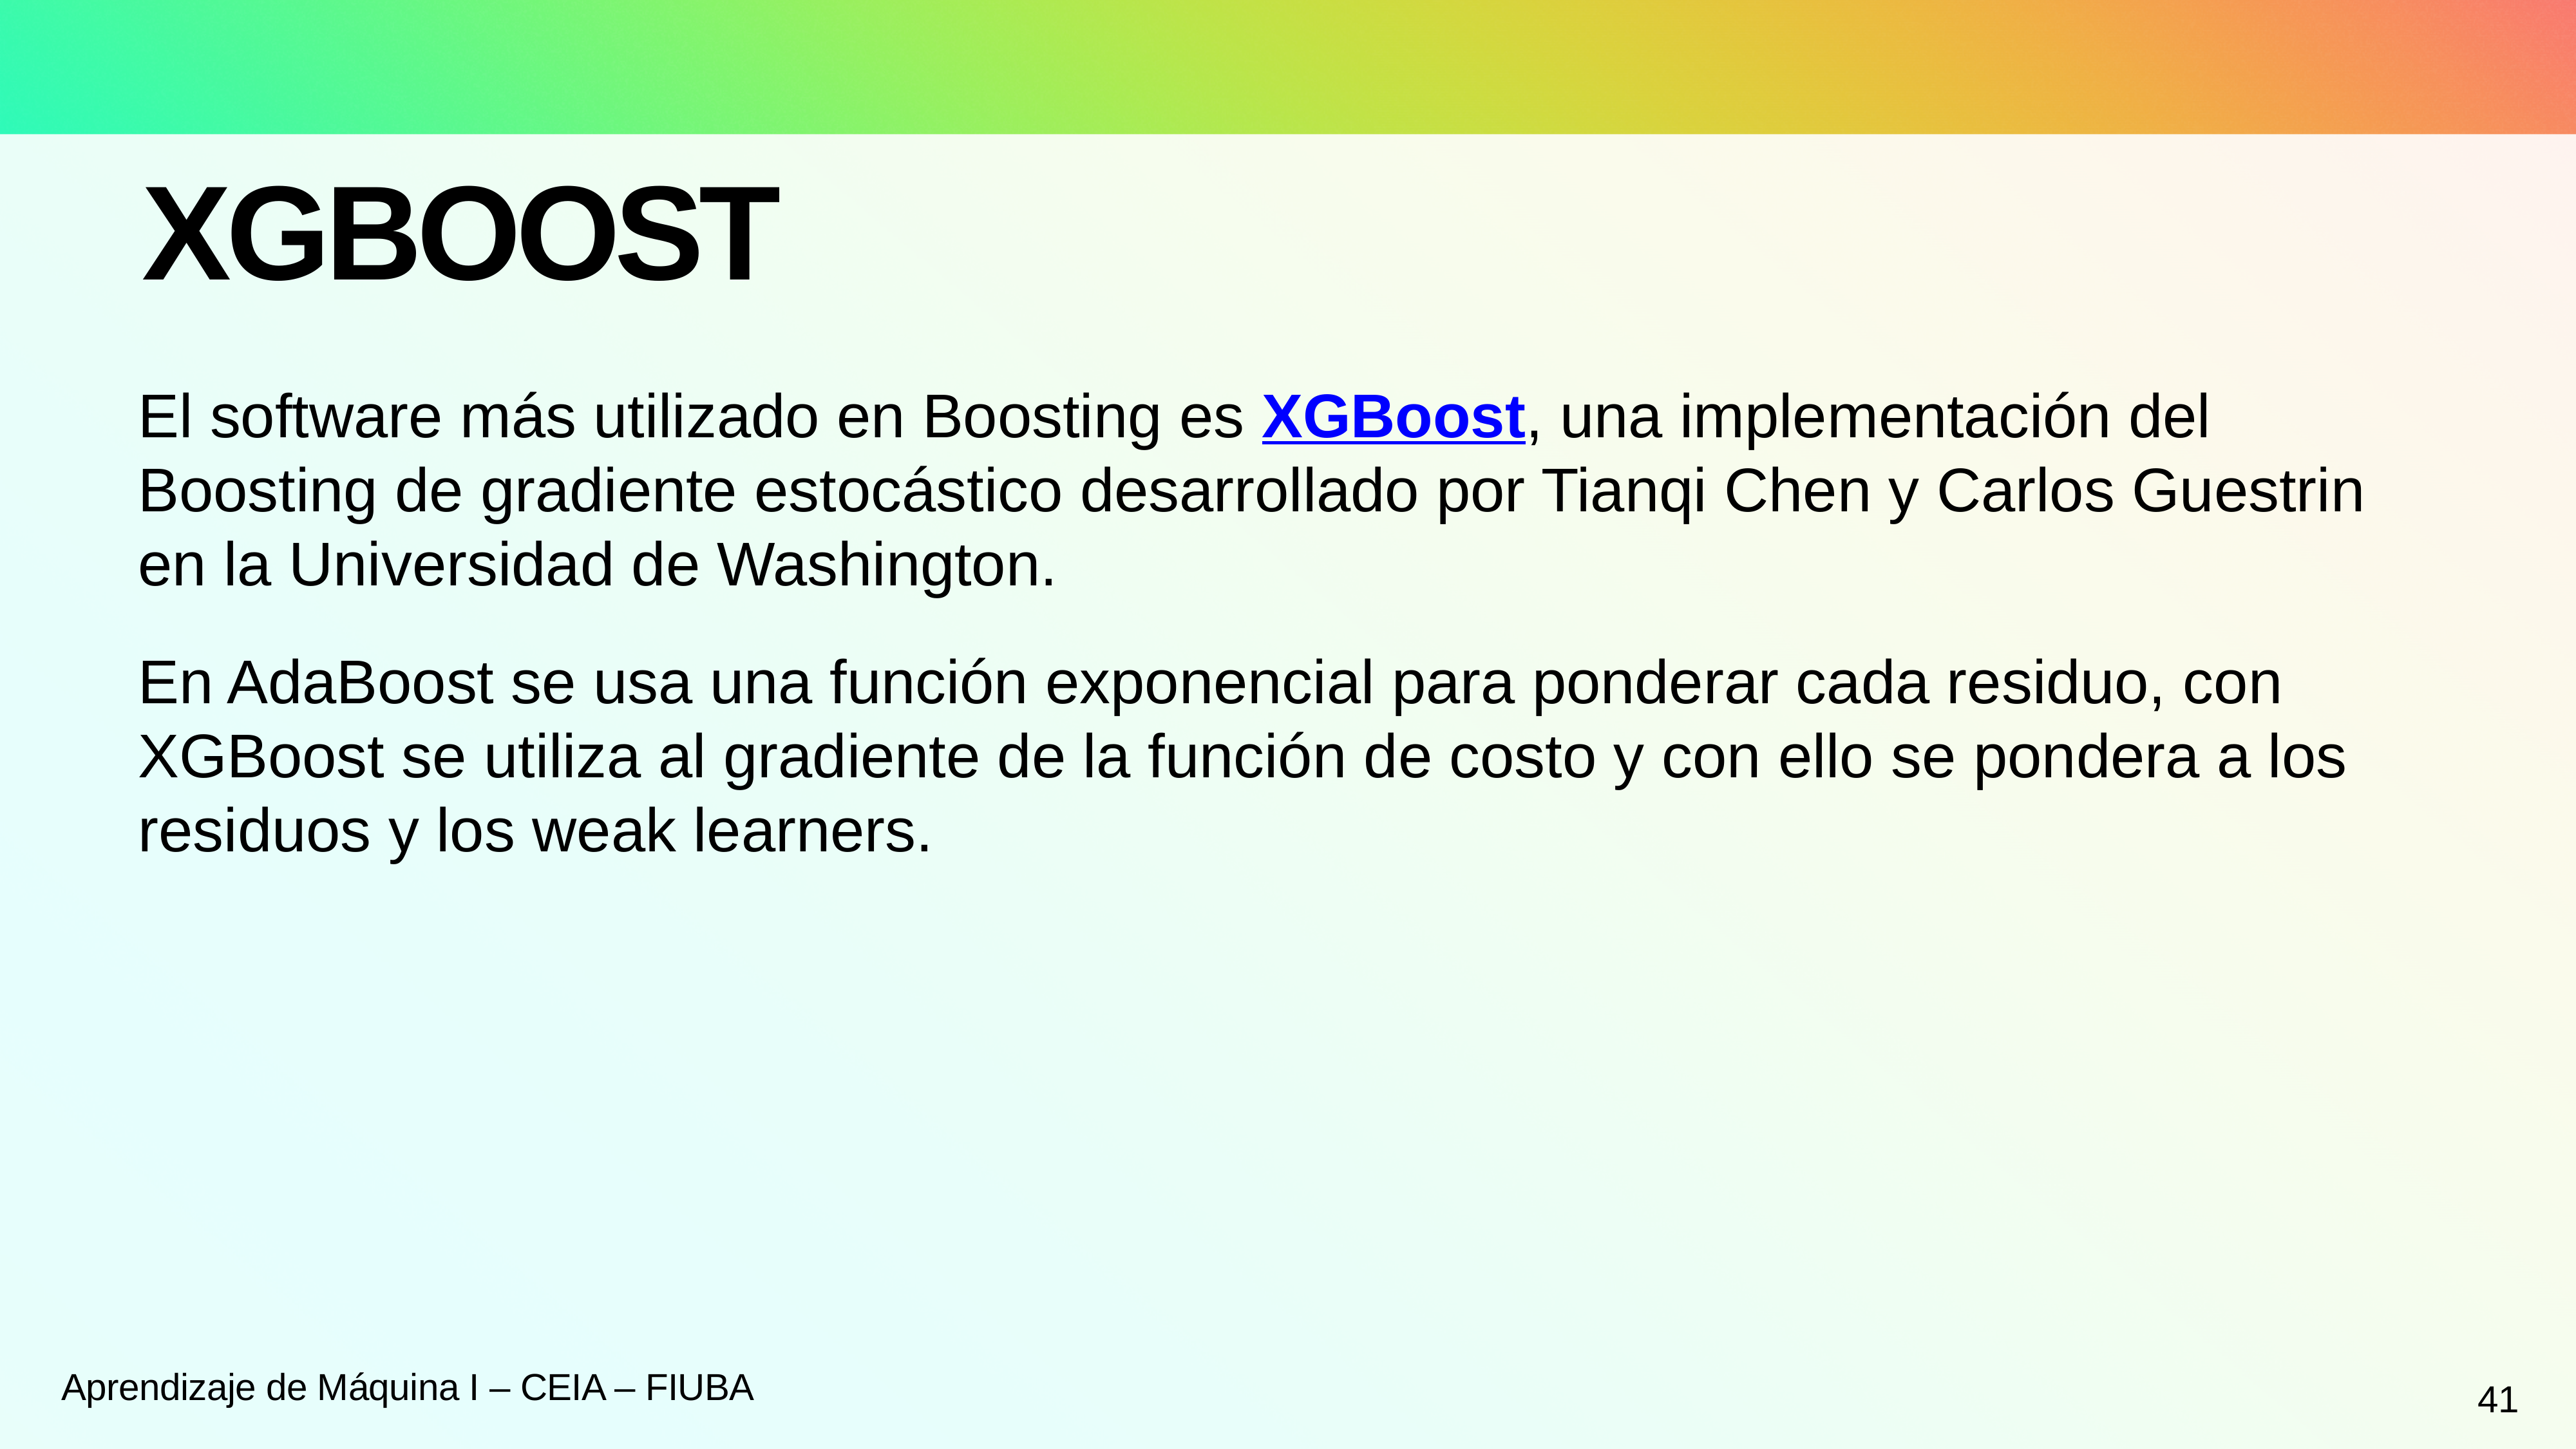

# XGBoost
El software más utilizado en Boosting es XGBoost, una implementación del Boosting de gradiente estocástico desarrollado por Tianqi Chen y Carlos Guestrin en la Universidad de Washington.
En AdaBoost se usa una función exponencial para ponderar cada residuo, con XGBoost se utiliza al gradiente de la función de costo y con ello se pondera a los residuos y los weak learners.
Aprendizaje de Máquina I – CEIA – FIUBA
41